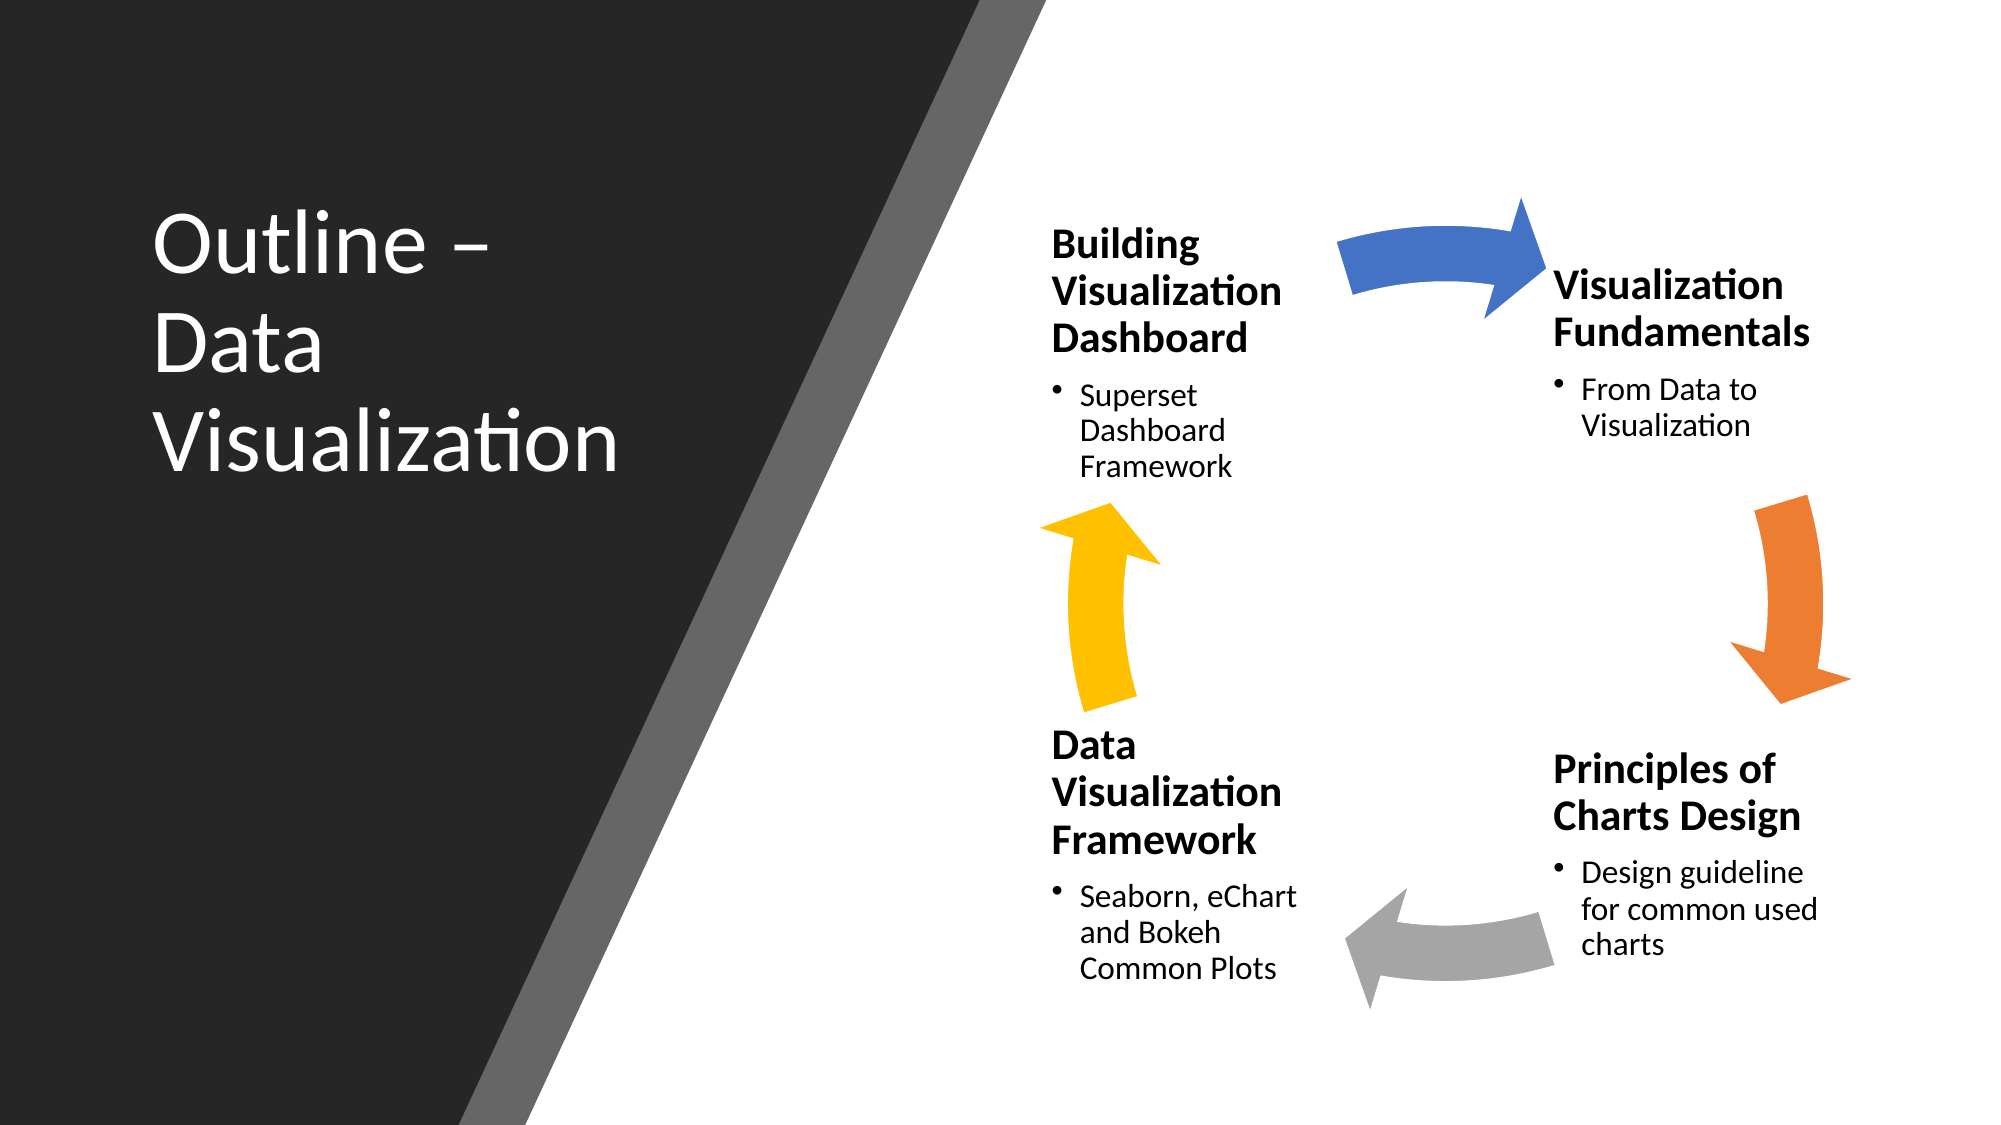

# Outline – Data Visualization
Visualization Fundamentals
From Data to Visualization
Principles of Charts Design
Design guideline for common used charts
Data Visualization Framework
Seaborn, eChart and Bokeh Common Plots
Building Visualization Dashboard
Superset Dashboard Framework